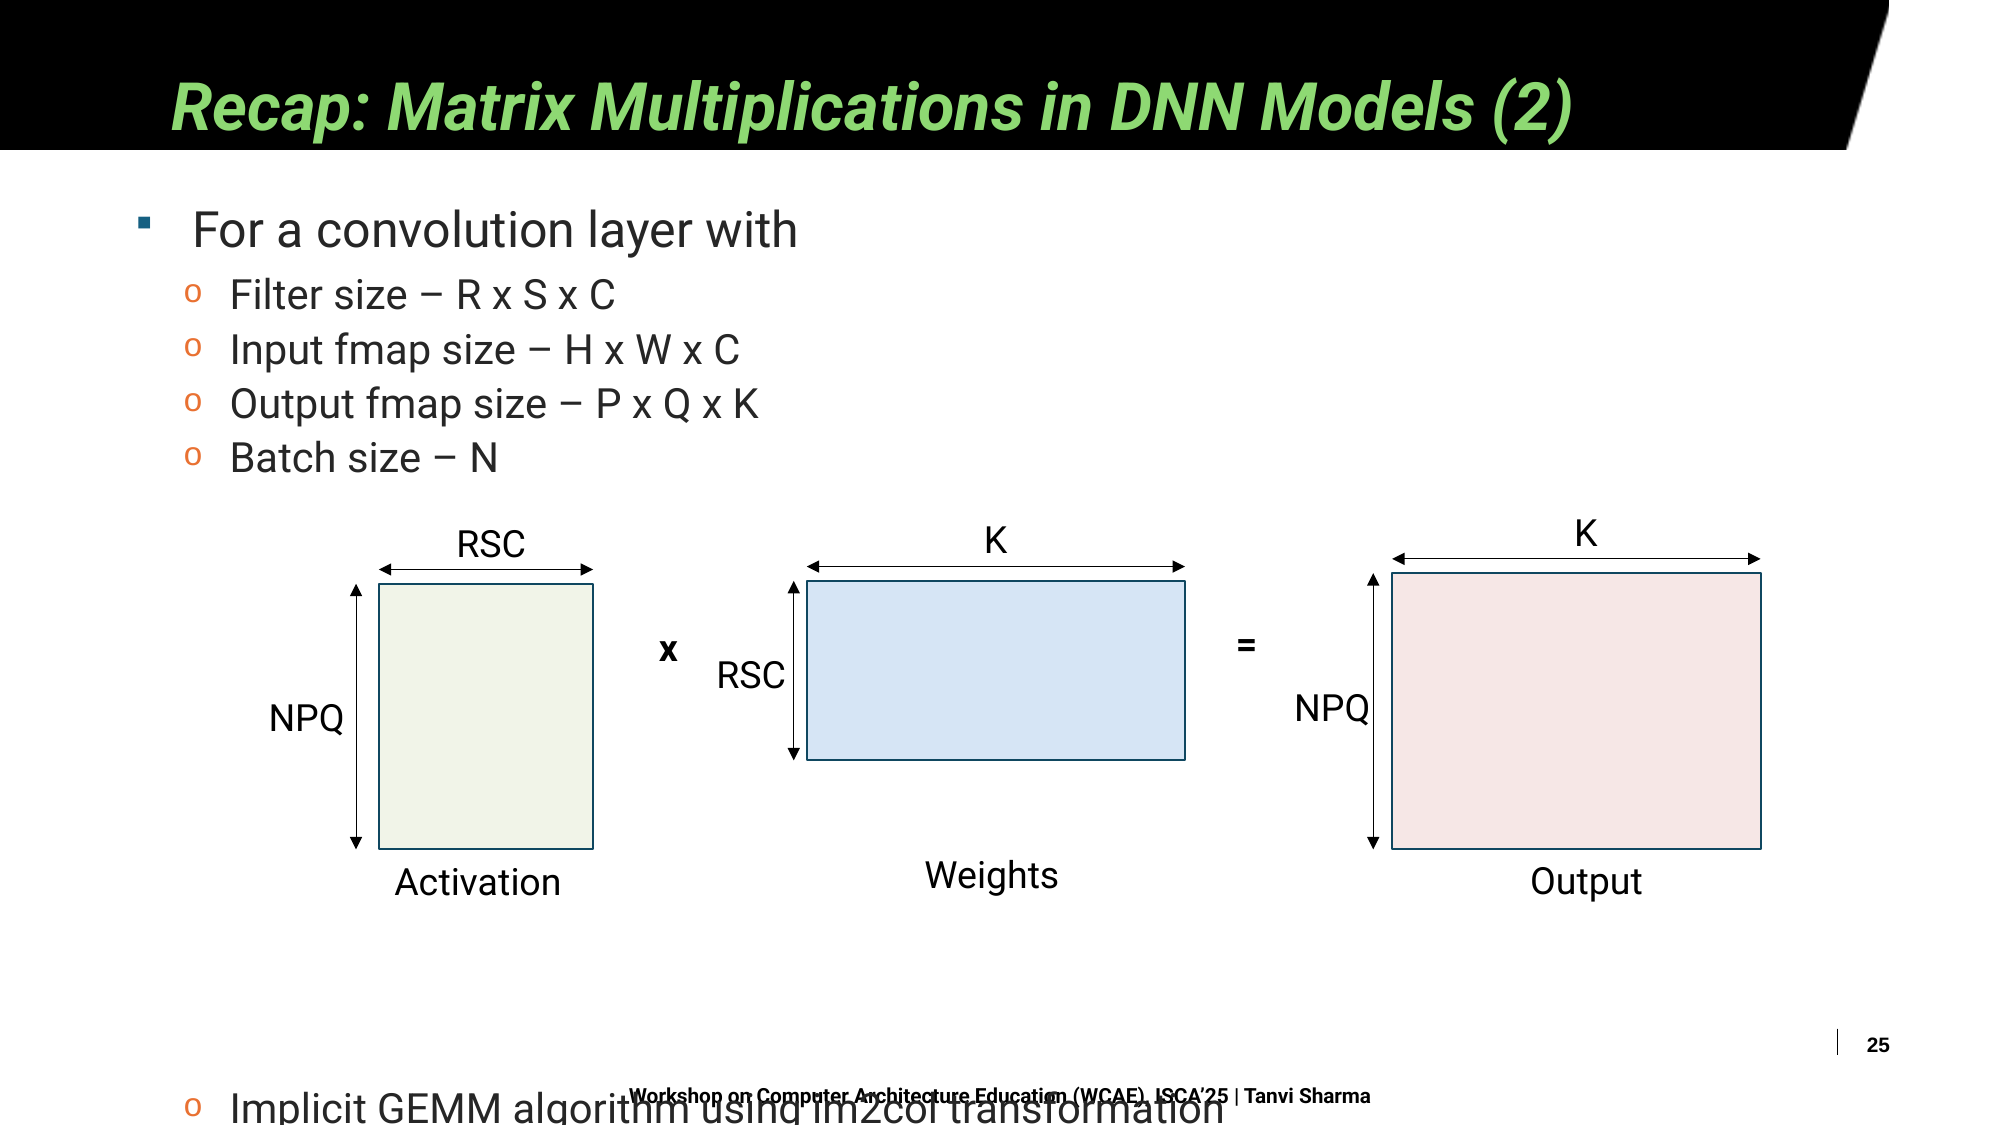

# Recap: Matrix Multiplications in DNN Models (2)
For a convolution layer with
Filter size – R x S x C
Input fmap size – H x W x C
Output fmap size – P x Q x K
Batch size – N

Implicit GEMM algorithm using im2col transformation
(GEMM – general matrix multiplication)
K
K
RSC

=
x
RSC
NPQ
NPQ
Weights
Output
Activation
25